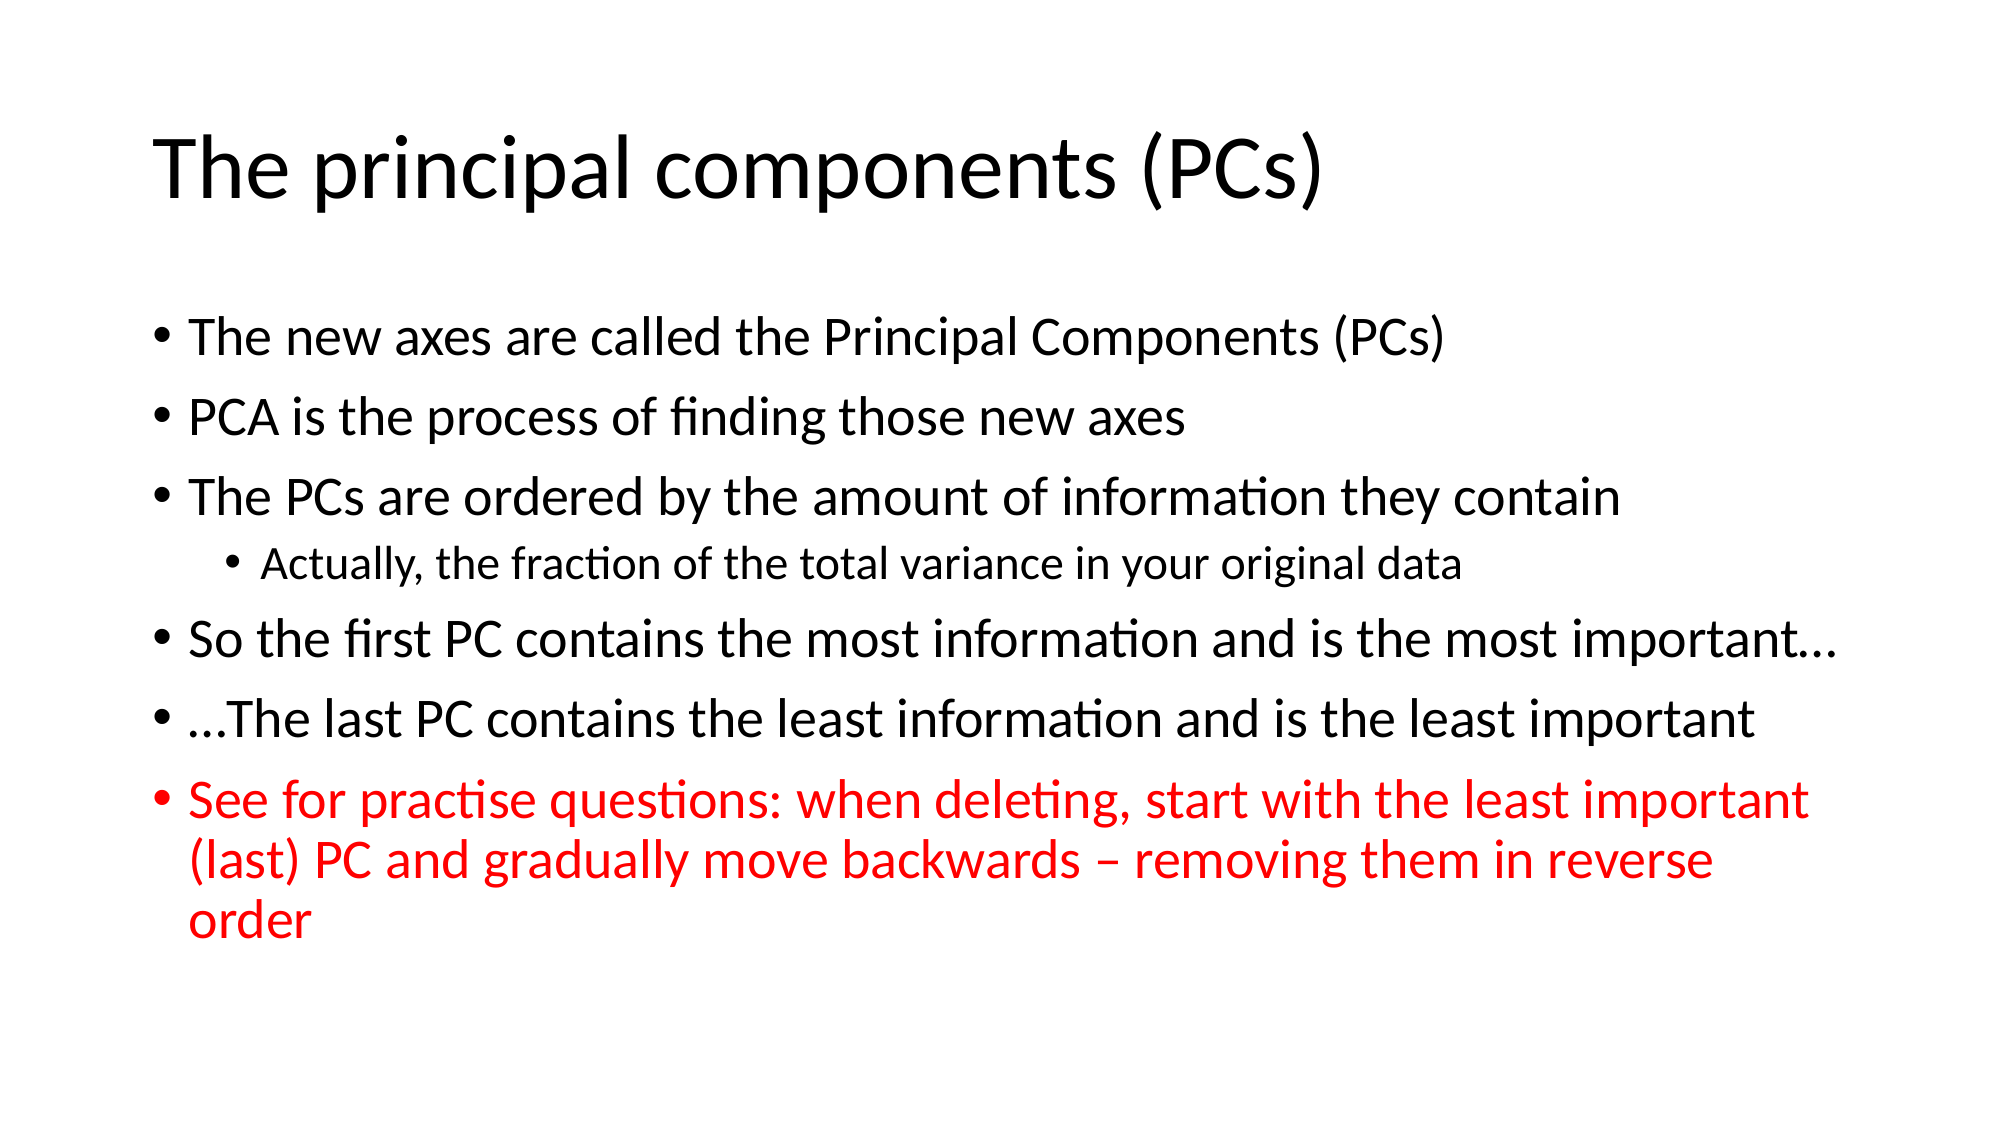

# The principal components (PCs)
The new axes are called the Principal Components (PCs)
PCA is the process of finding those new axes
The PCs are ordered by the amount of information they contain
Actually, the fraction of the total variance in your original data
So the first PC contains the most information and is the most important…
…The last PC contains the least information and is the least important
See for practise questions: when deleting, start with the least important (last) PC and gradually move backwards – removing them in reverse order